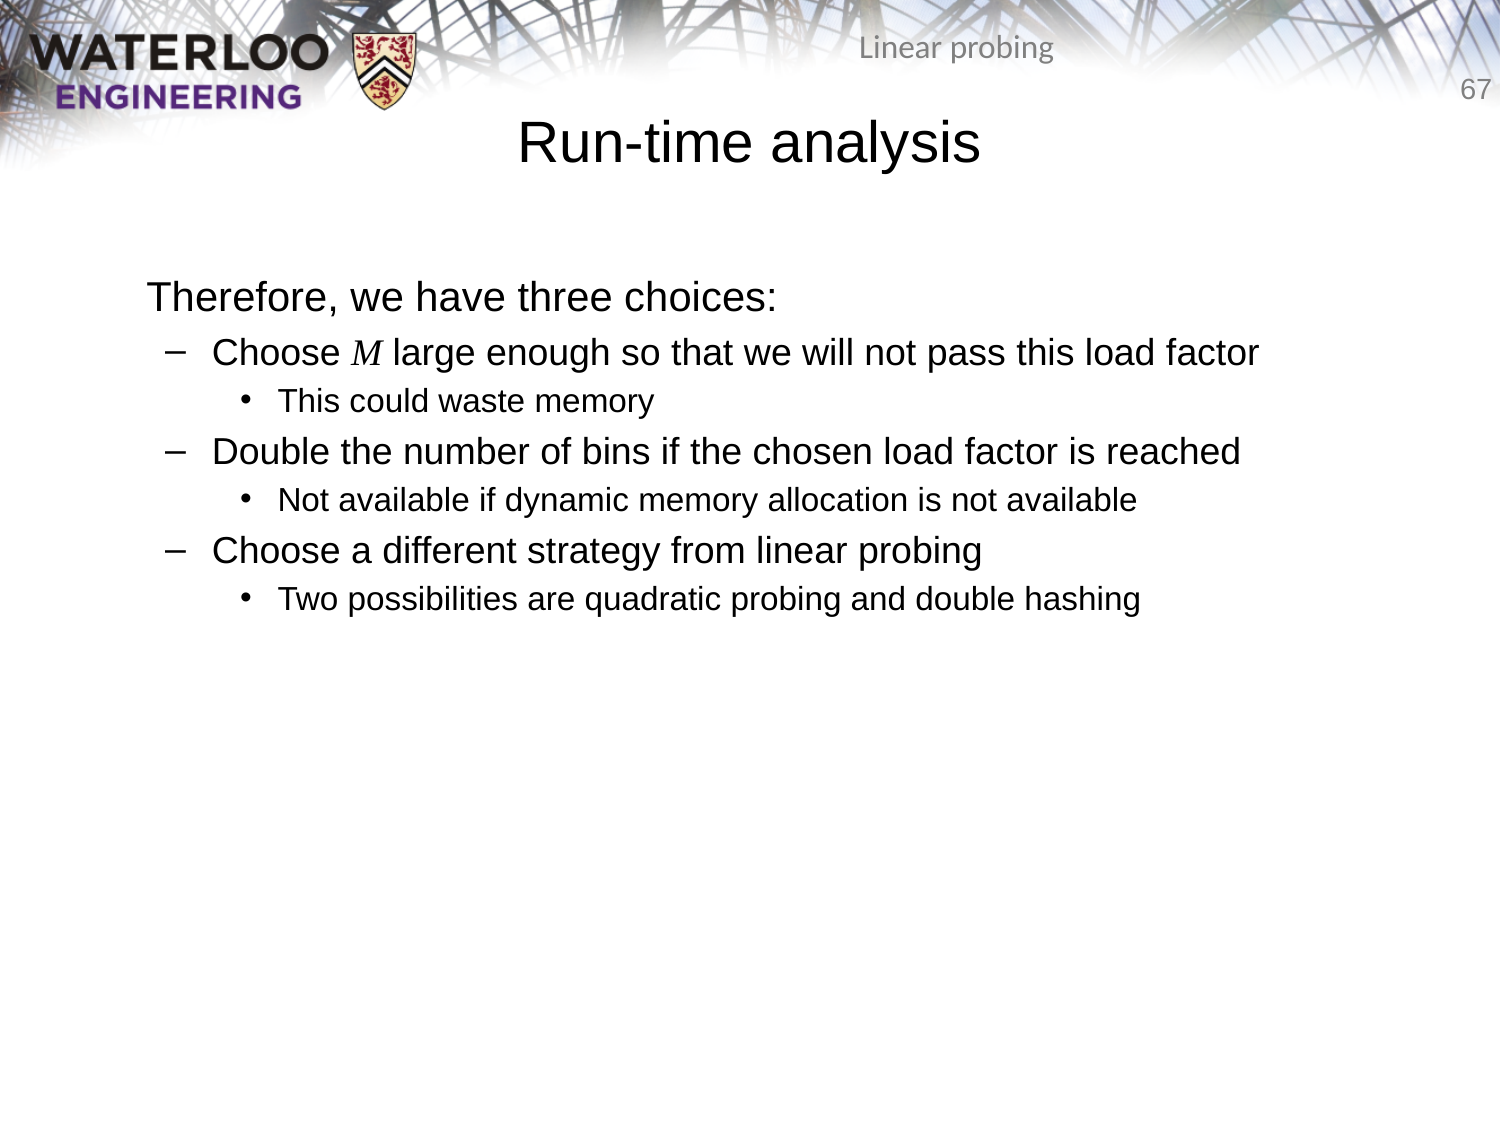

# Run-time analysis
	Therefore, we have three choices:
Choose M large enough so that we will not pass this load factor
This could waste memory
Double the number of bins if the chosen load factor is reached
Not available if dynamic memory allocation is not available
Choose a different strategy from linear probing
Two possibilities are quadratic probing and double hashing